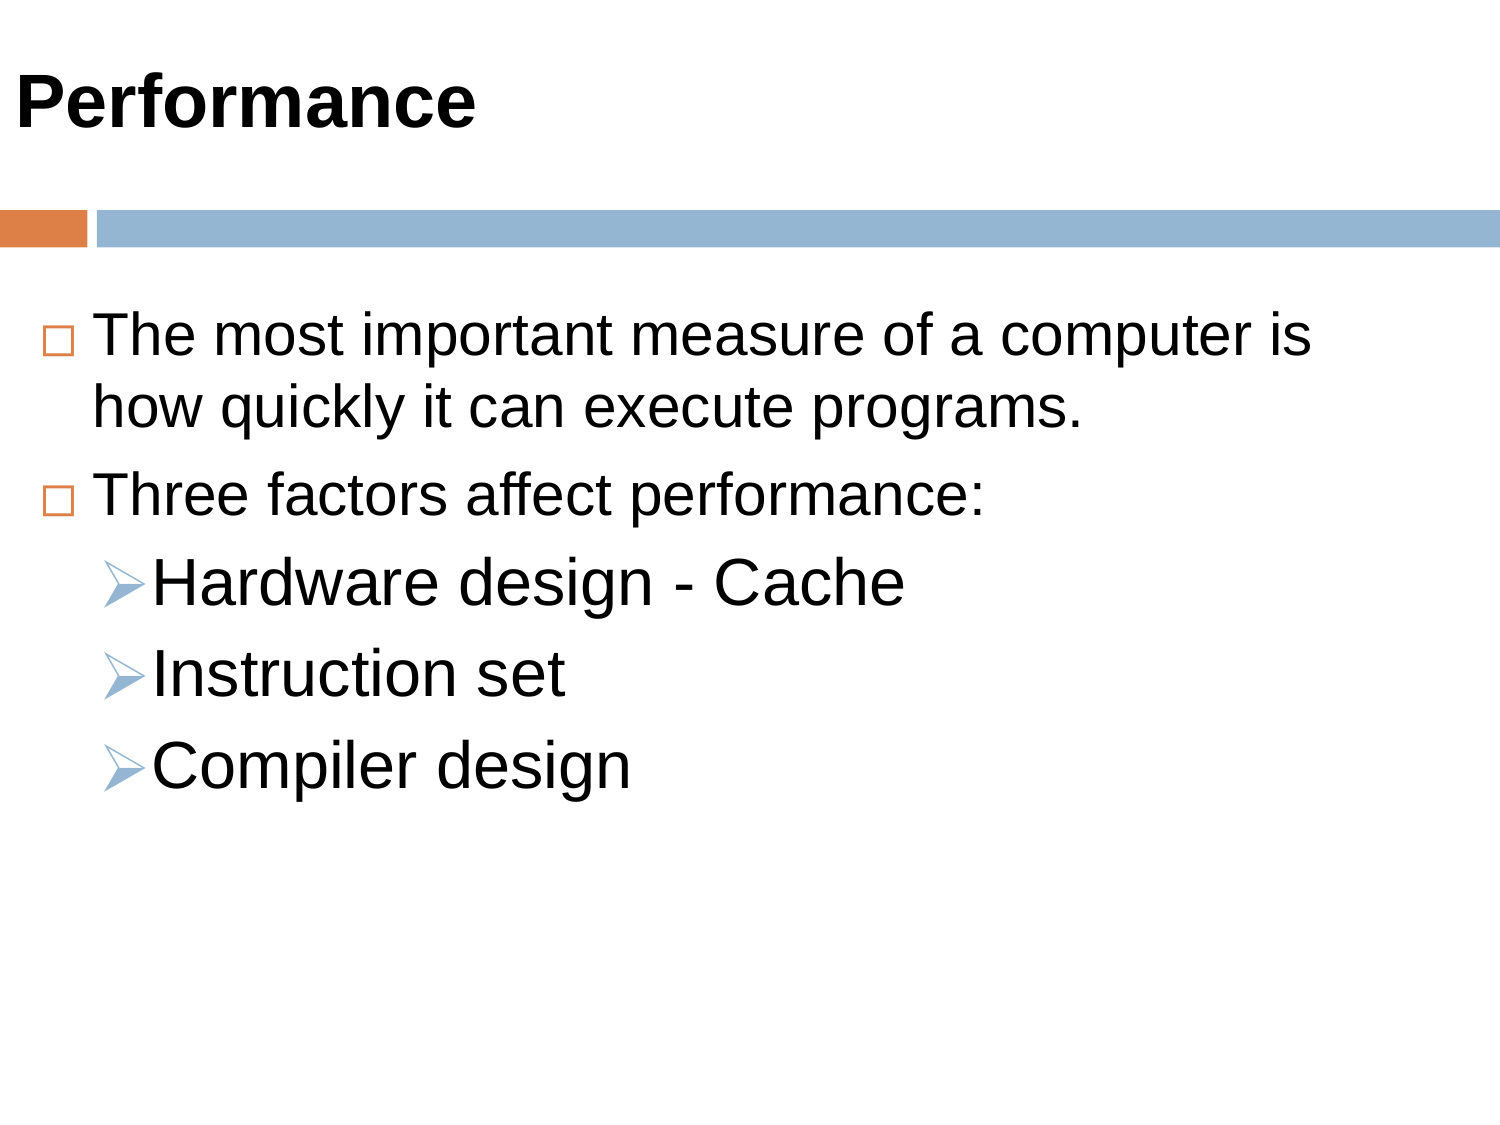

Performance
The most important measure of a computer is how quickly it can execute programs.
Three factors affect performance:
Hardware design - Cache
Instruction set
Compiler design